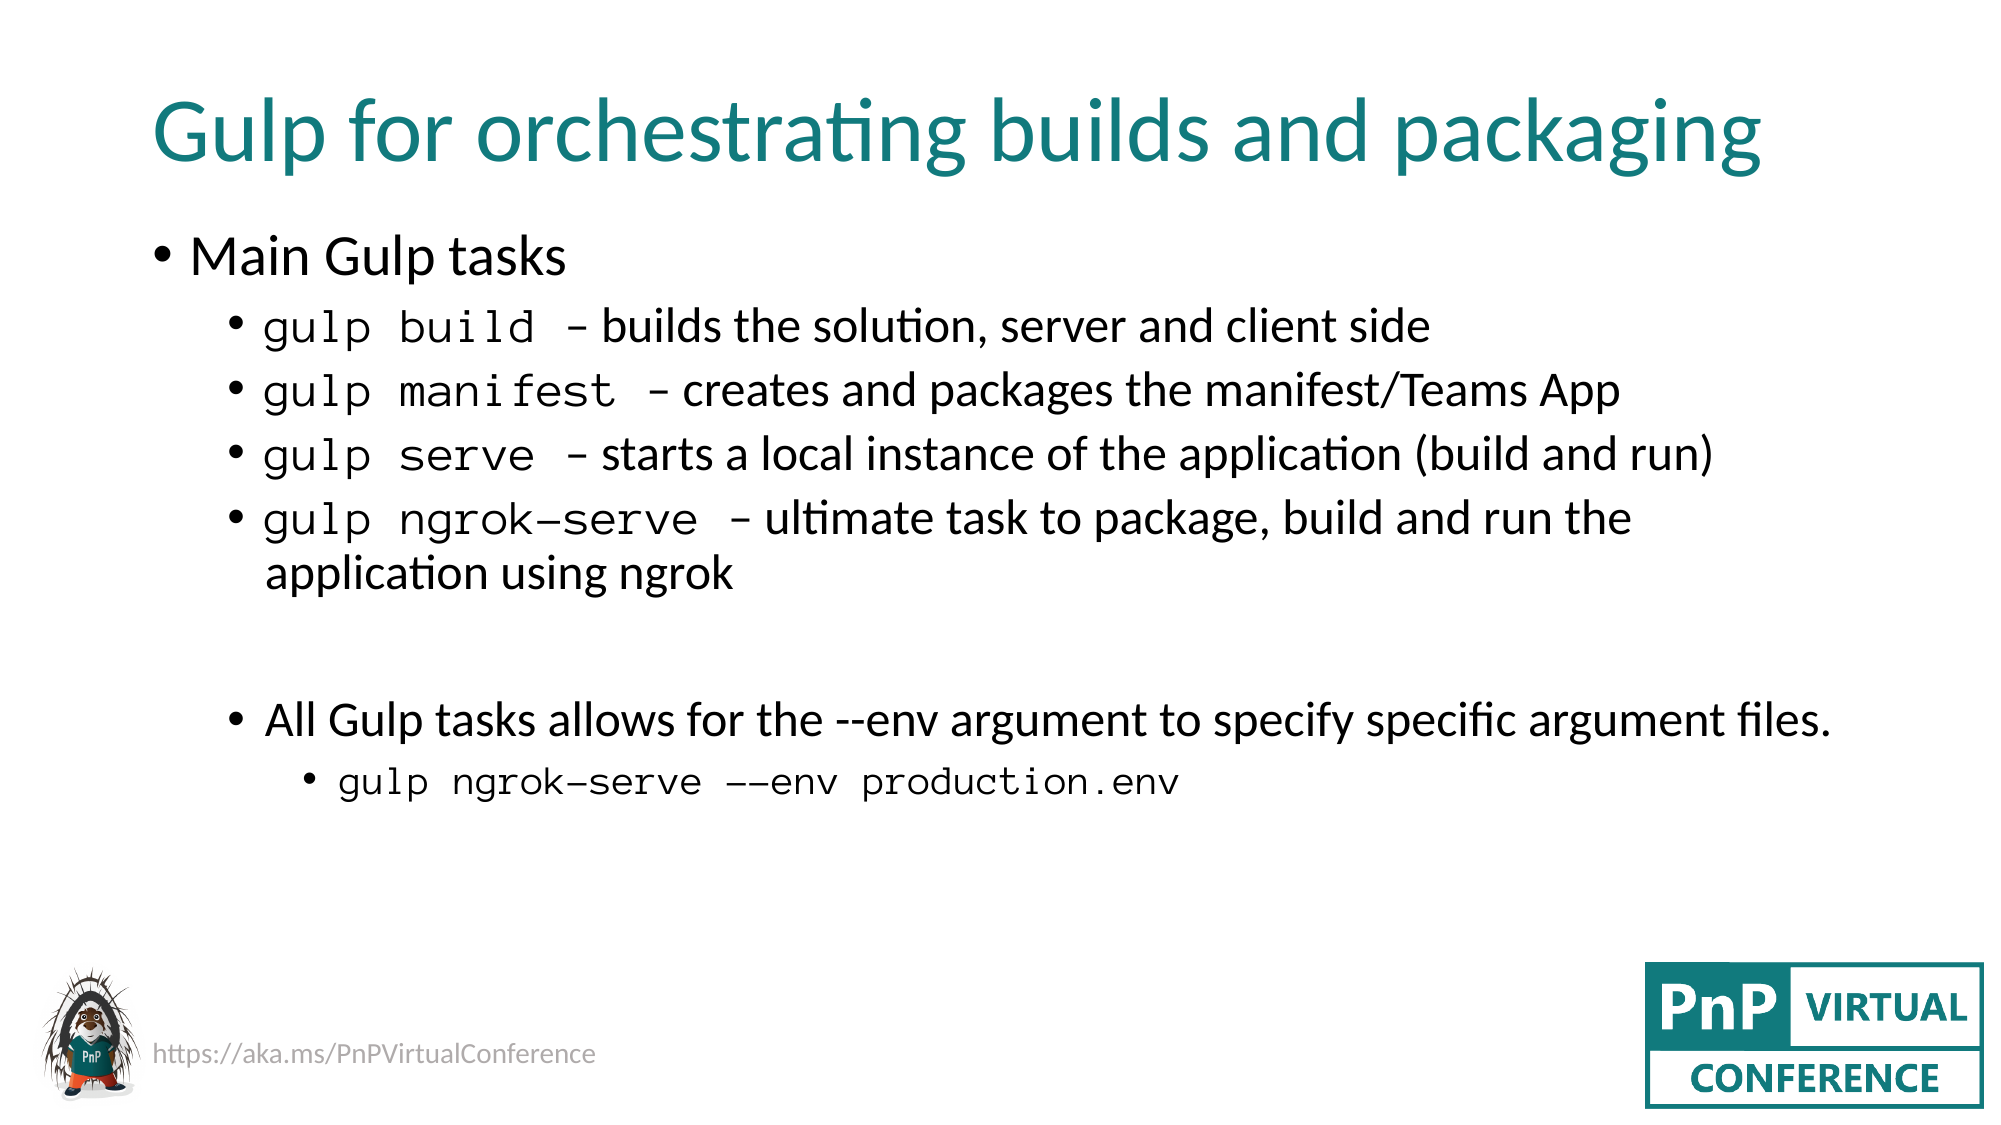

# Gulp for orchestrating builds and packaging
Main Gulp tasks
gulp build – builds the solution, server and client side
gulp manifest – creates and packages the manifest/Teams App
gulp serve – starts a local instance of the application (build and run)
gulp ngrok-serve – ultimate task to package, build and run the application using ngrok

All Gulp tasks allows for the --env argument to specify specific argument files.
gulp ngrok-serve --env production.env